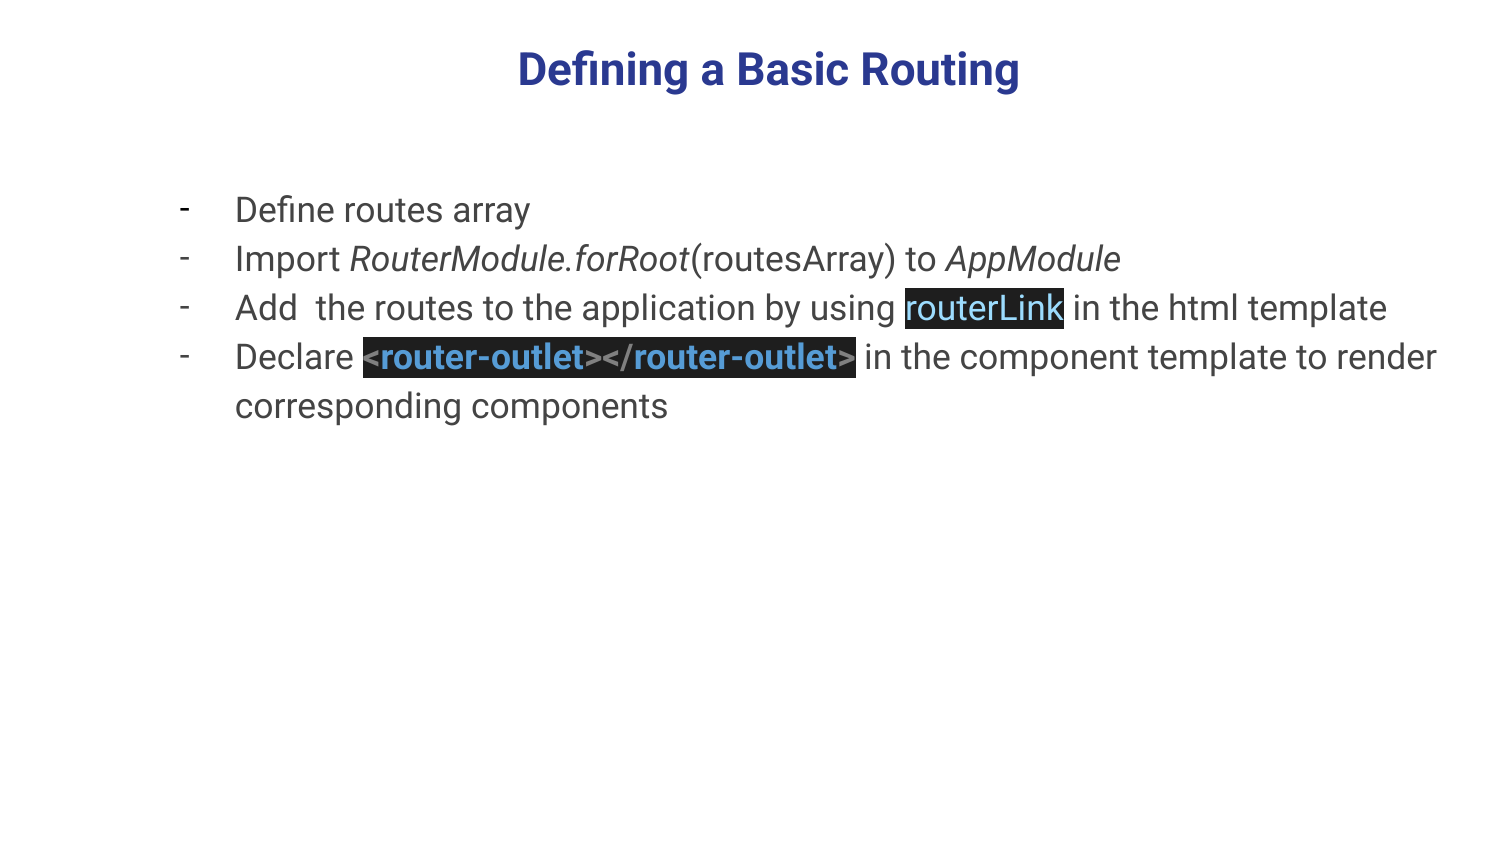

Defining a Basic Routing
Define routes array
Import RouterModule.forRoot(routesArray) to AppModule
Add  the routes to the application by using routerLink in the html template
Declare <router-outlet></router-outlet> in the component template to render corresponding components